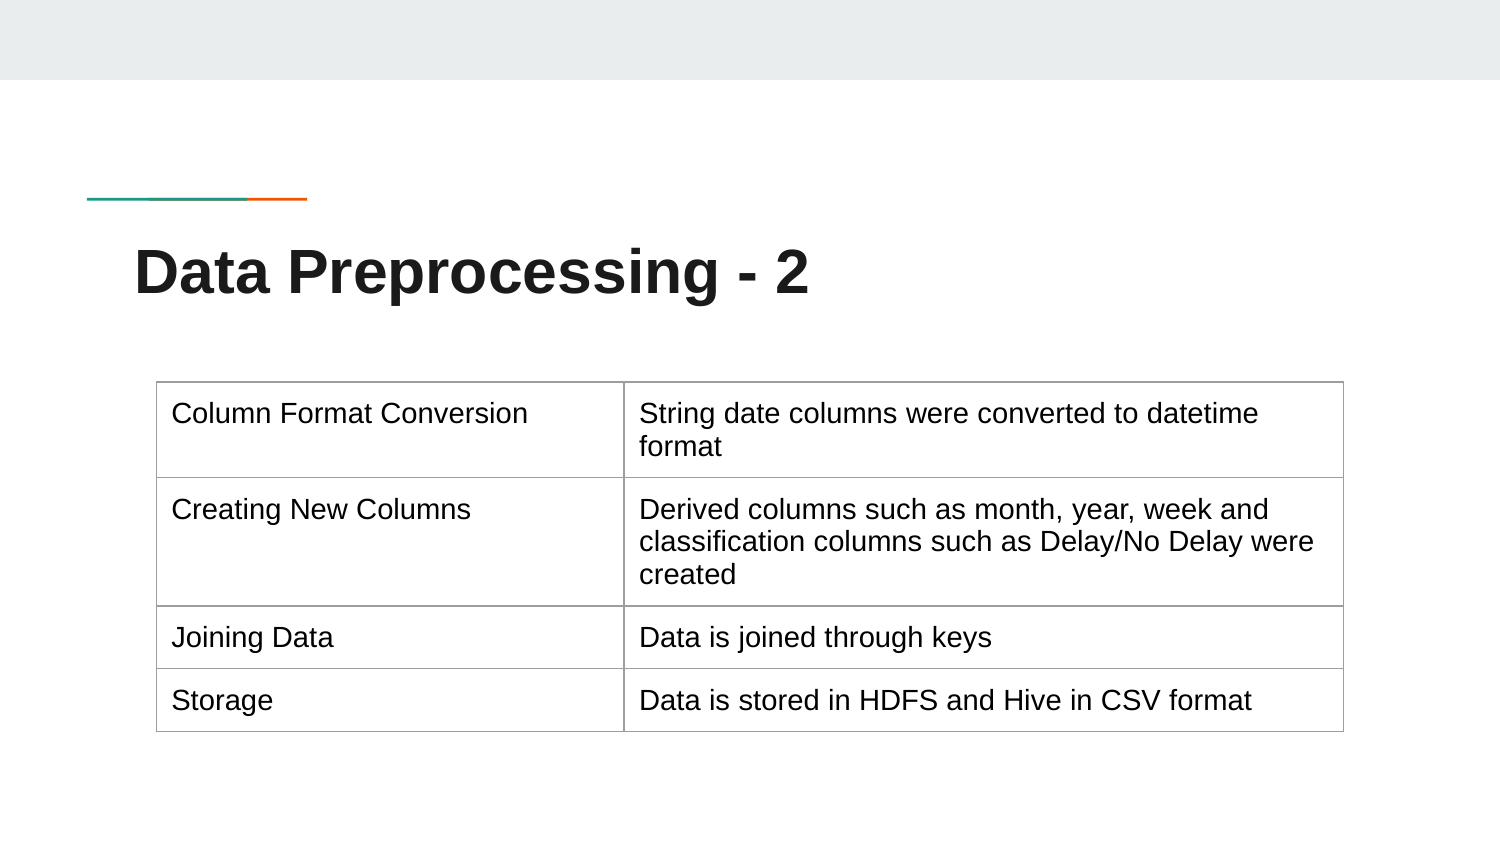

# Data Preprocessing - 2
| Column Format Conversion | String date columns were converted to datetime format |
| --- | --- |
| Creating New Columns | Derived columns such as month, year, week and classification columns such as Delay/No Delay were created |
| Joining Data | Data is joined through keys |
| Storage | Data is stored in HDFS and Hive in CSV format |